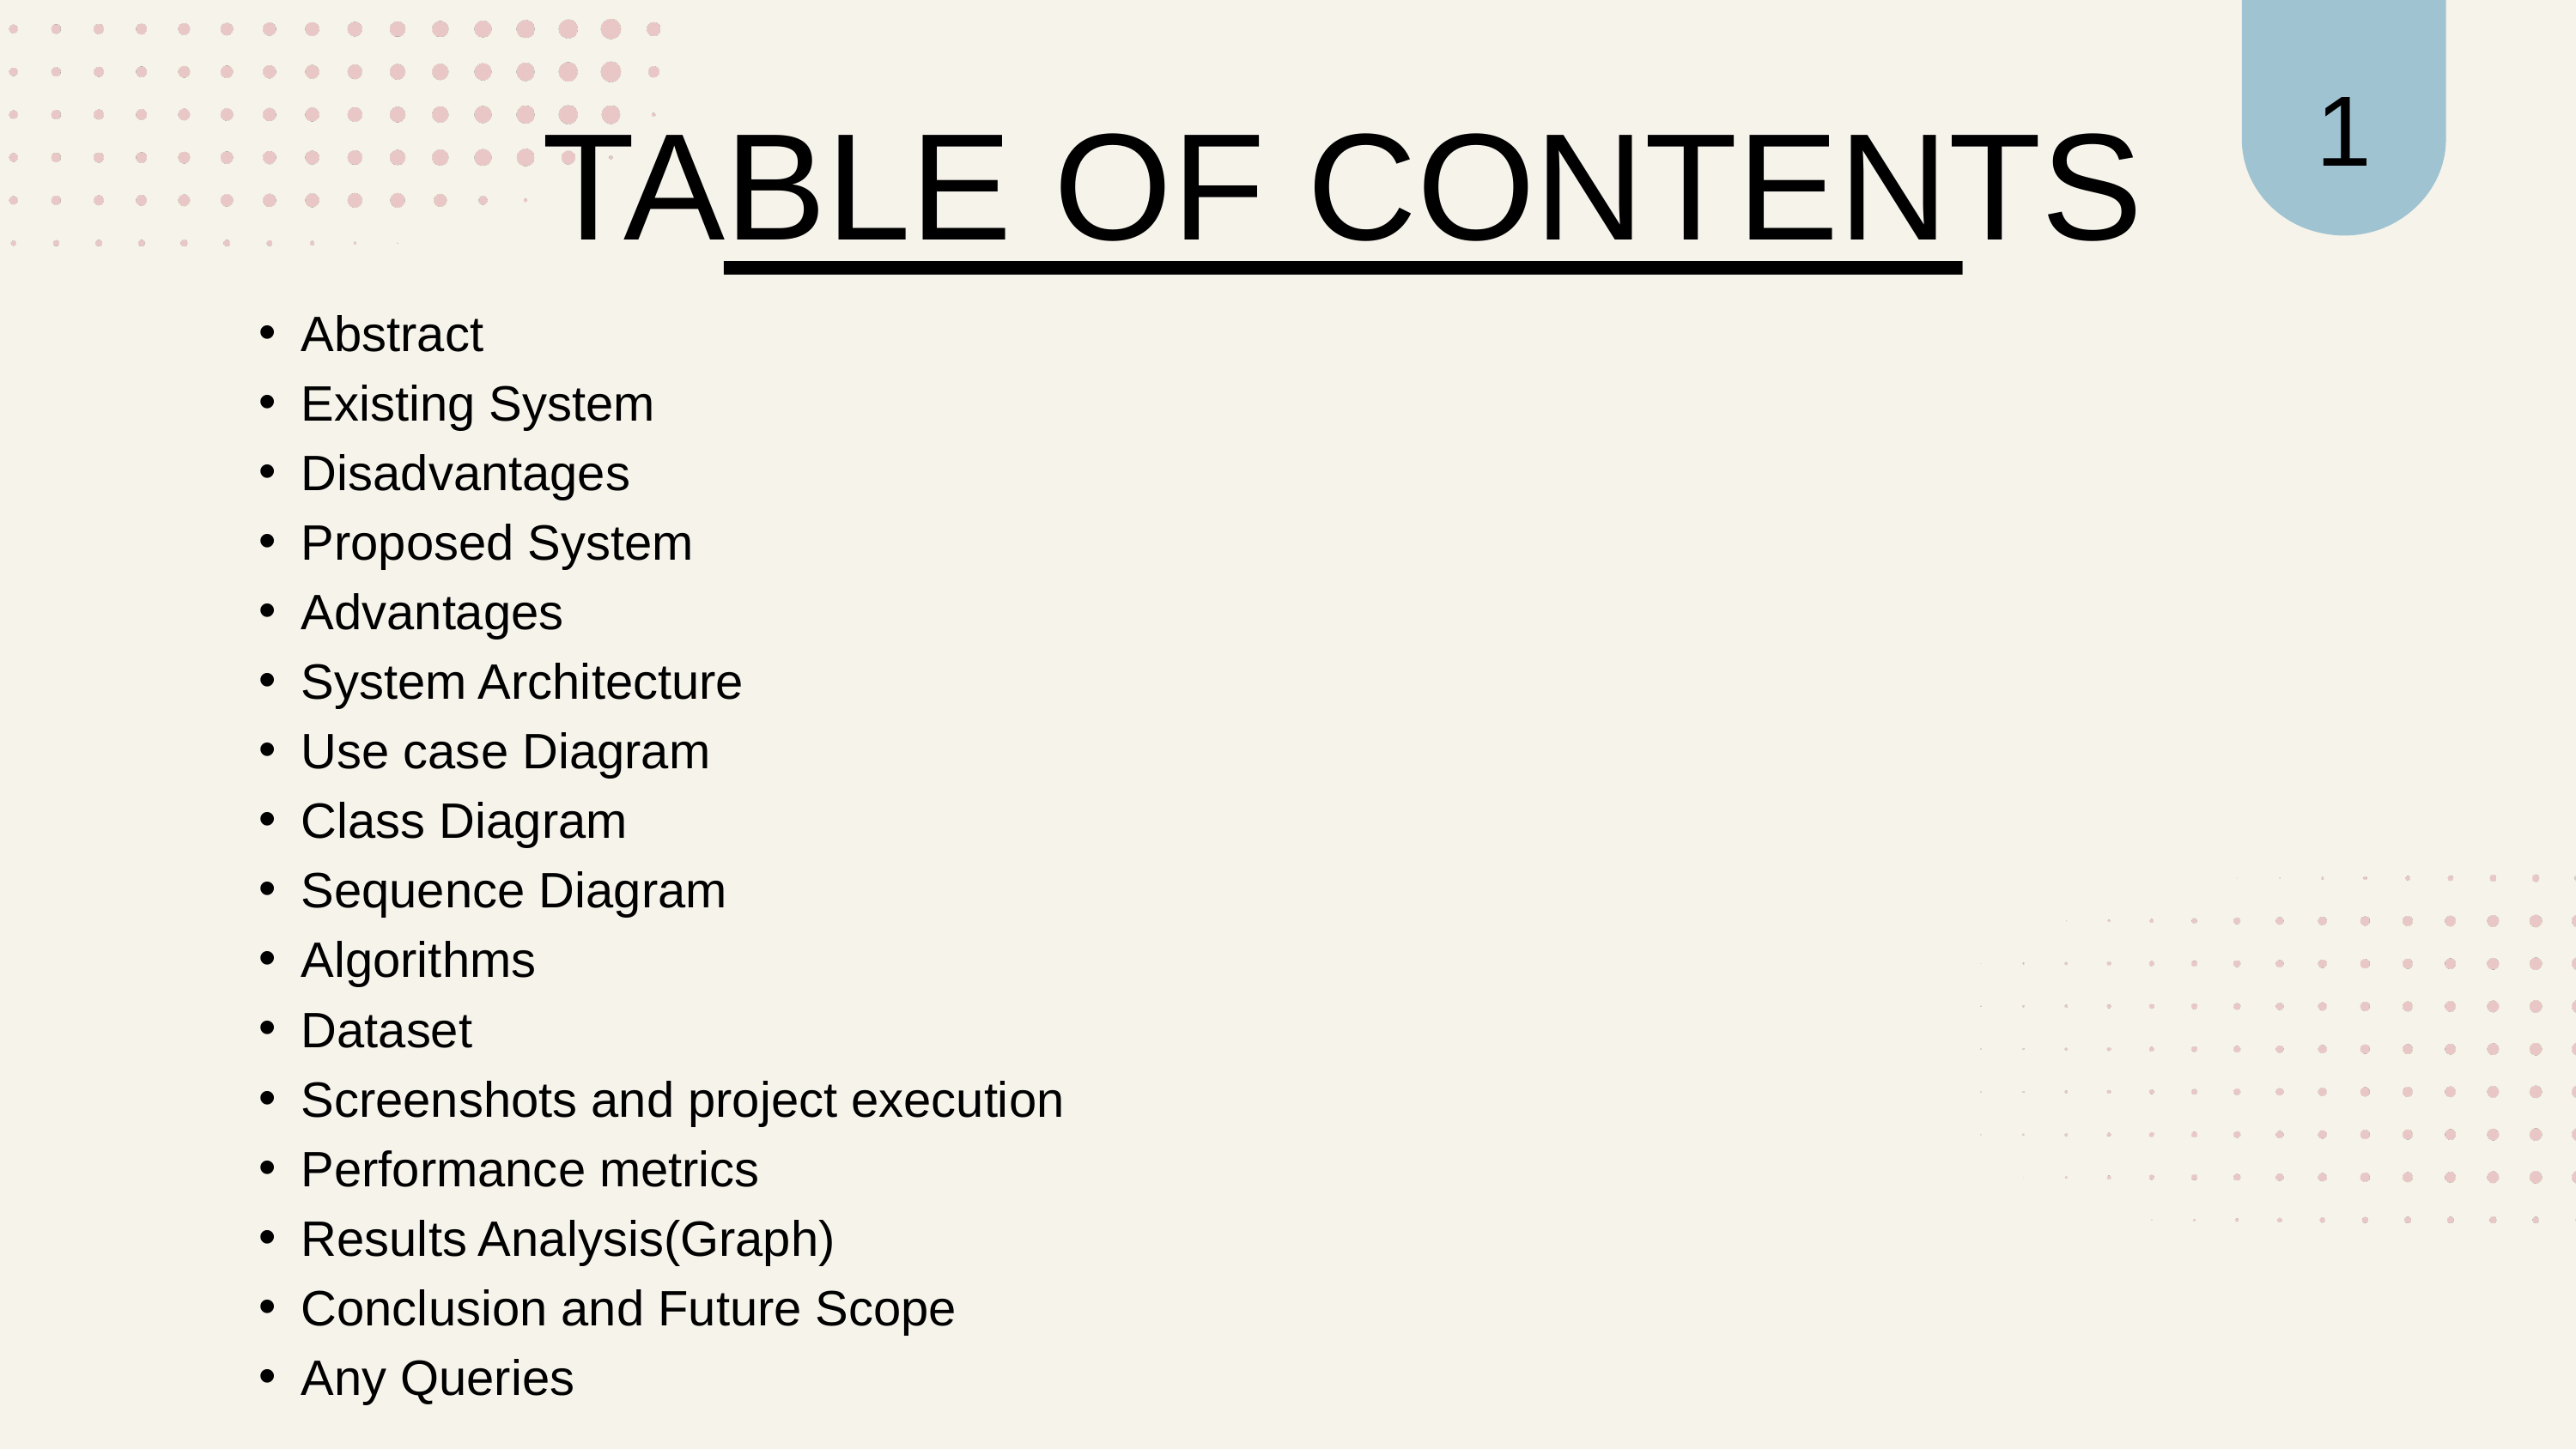

1

TABLE OF CONTENTS

Abstract
Existing System
Disadvantages
Proposed System
Advantages
System Architecture
Use case Diagram
Class Diagram
Sequence Diagram
Algorithms
Dataset
Screenshots and project execution
Performance metrics
Results Analysis(Graph)
Conclusion and Future Scope
Any Queries